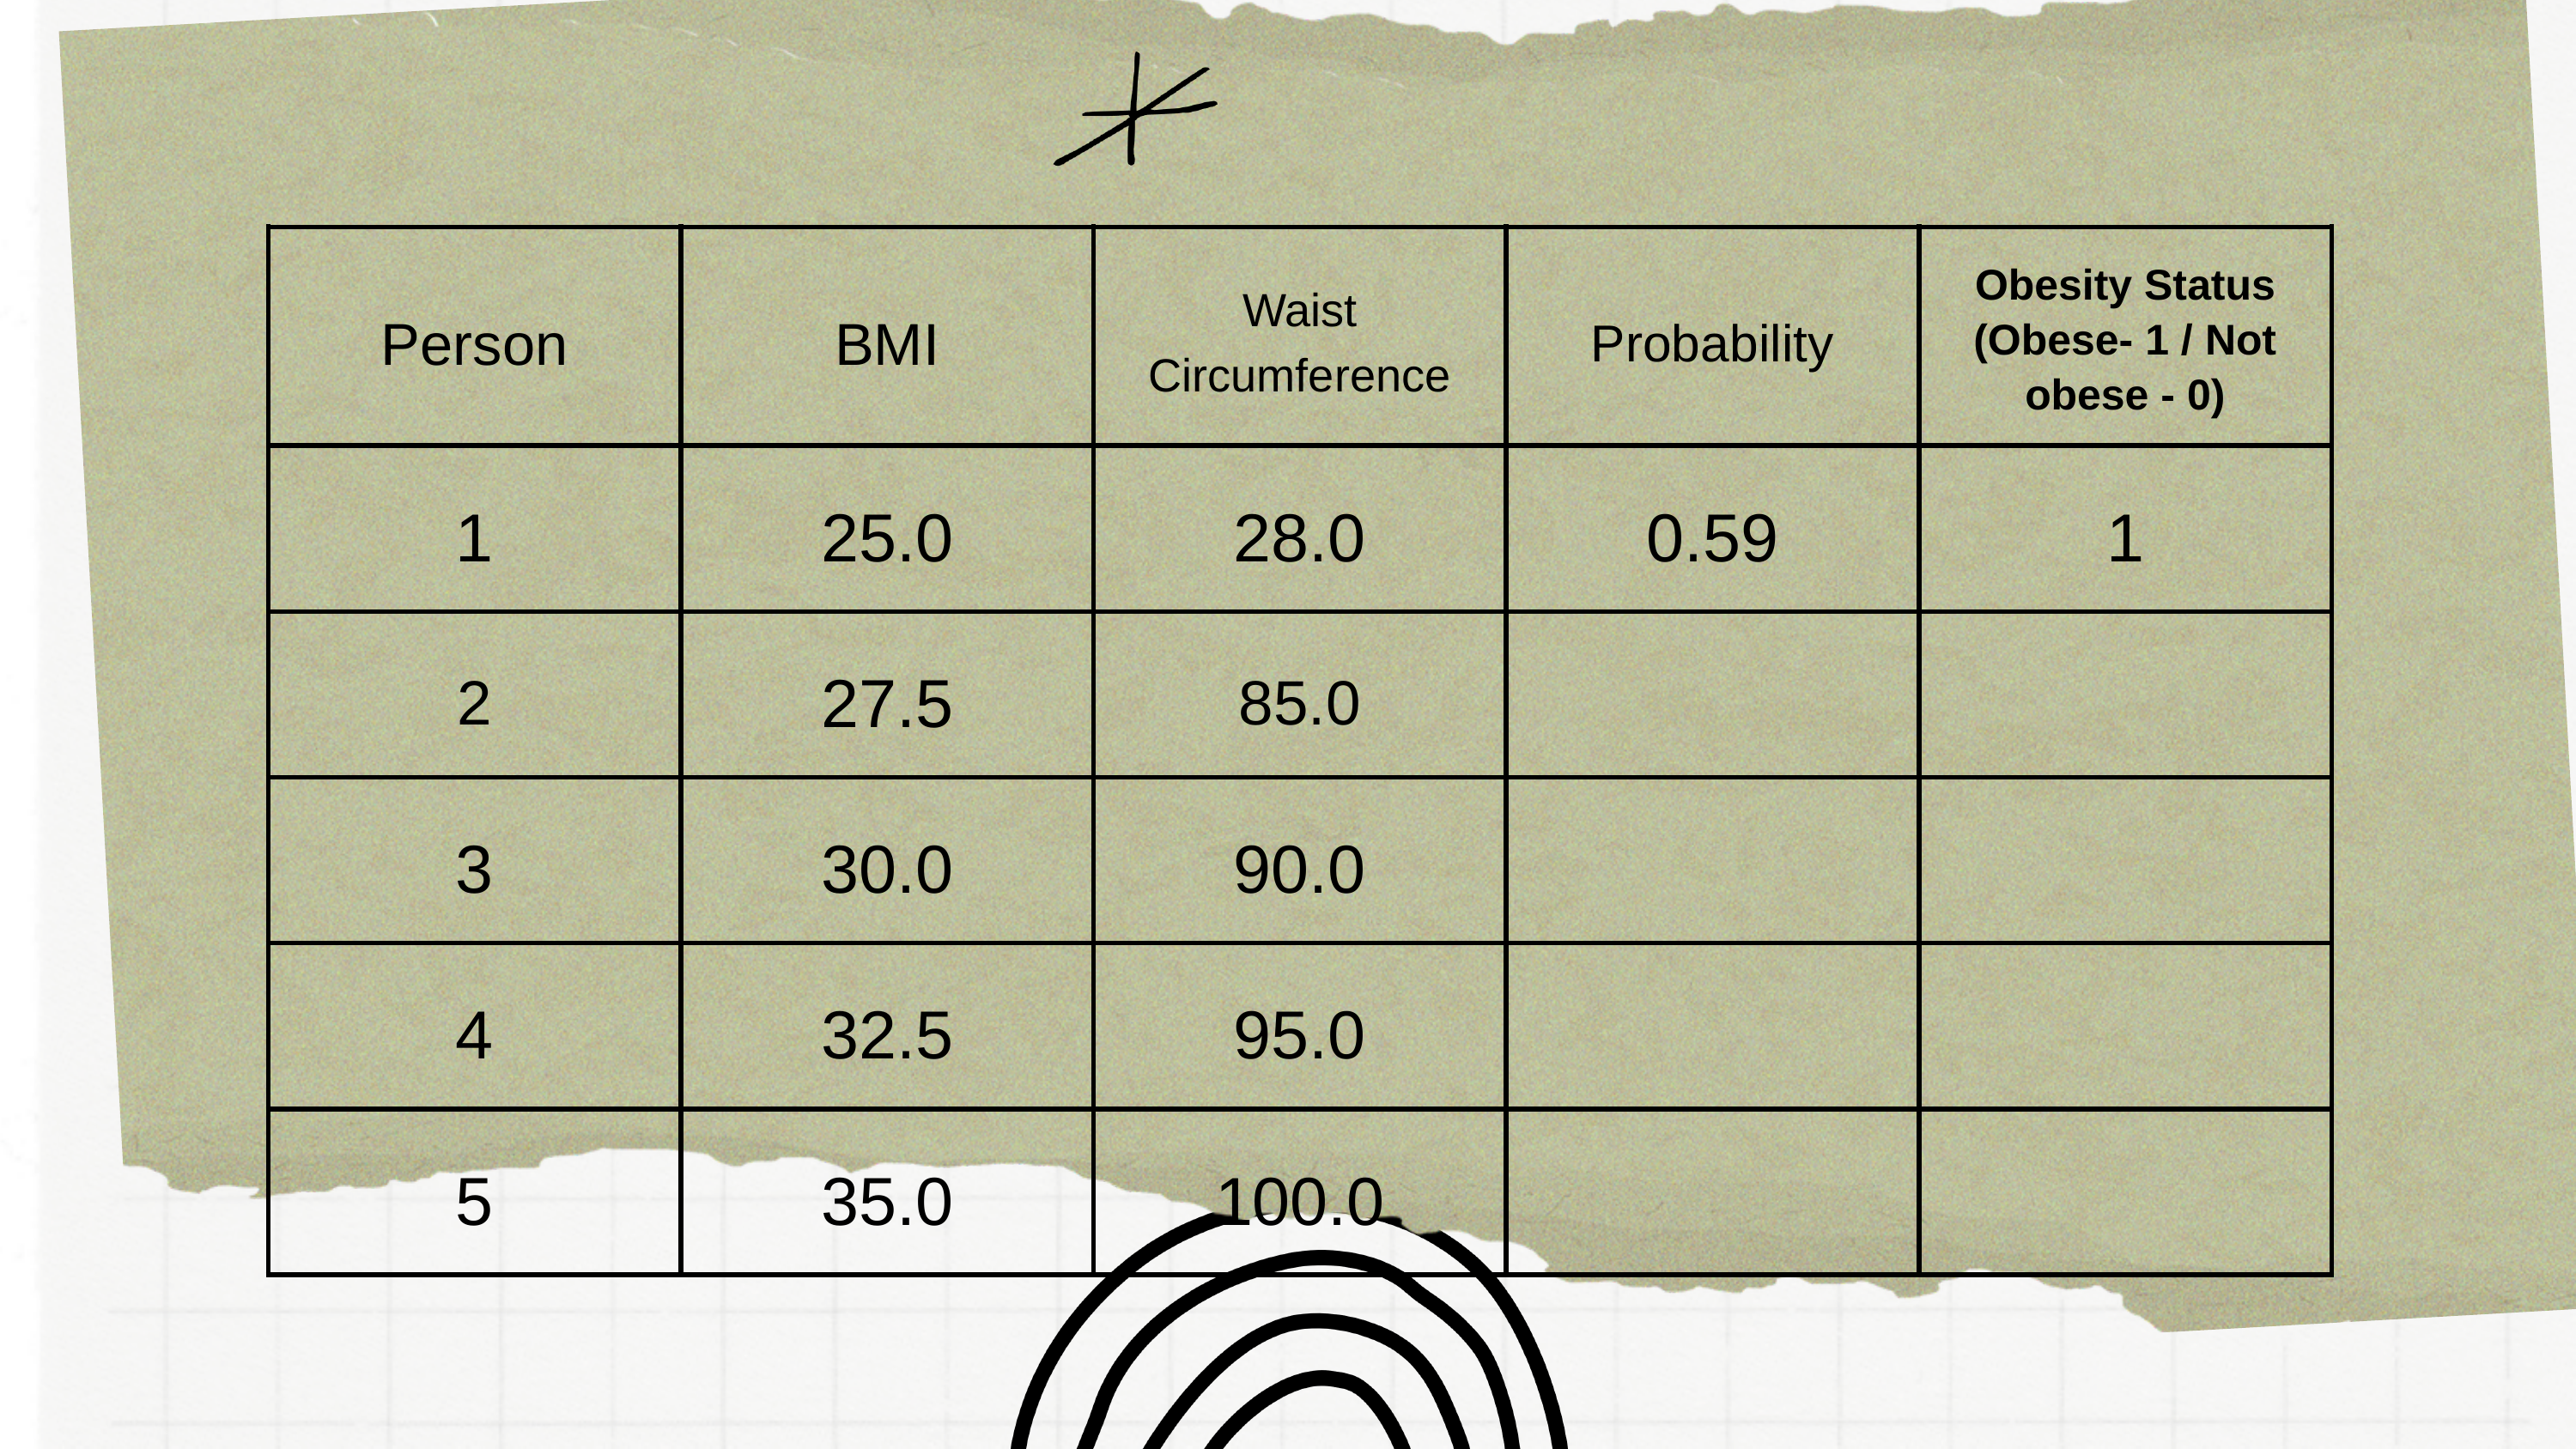

| Person | BMI | Waist Circumference | Probability | Obesity Status (Obese- 1 / Not obese - 0) |
| --- | --- | --- | --- | --- |
| 1 | 25.0 | 28.0 | 0.59 | 1 |
| 2 | 27.5 | 85.0 |  |  |
| 3 | 30.0 | 90.0 |  |  |
| 4 | 32.5 | 95.0 |  |  |
| 5 | 35.0 | 100.0 |  |  |